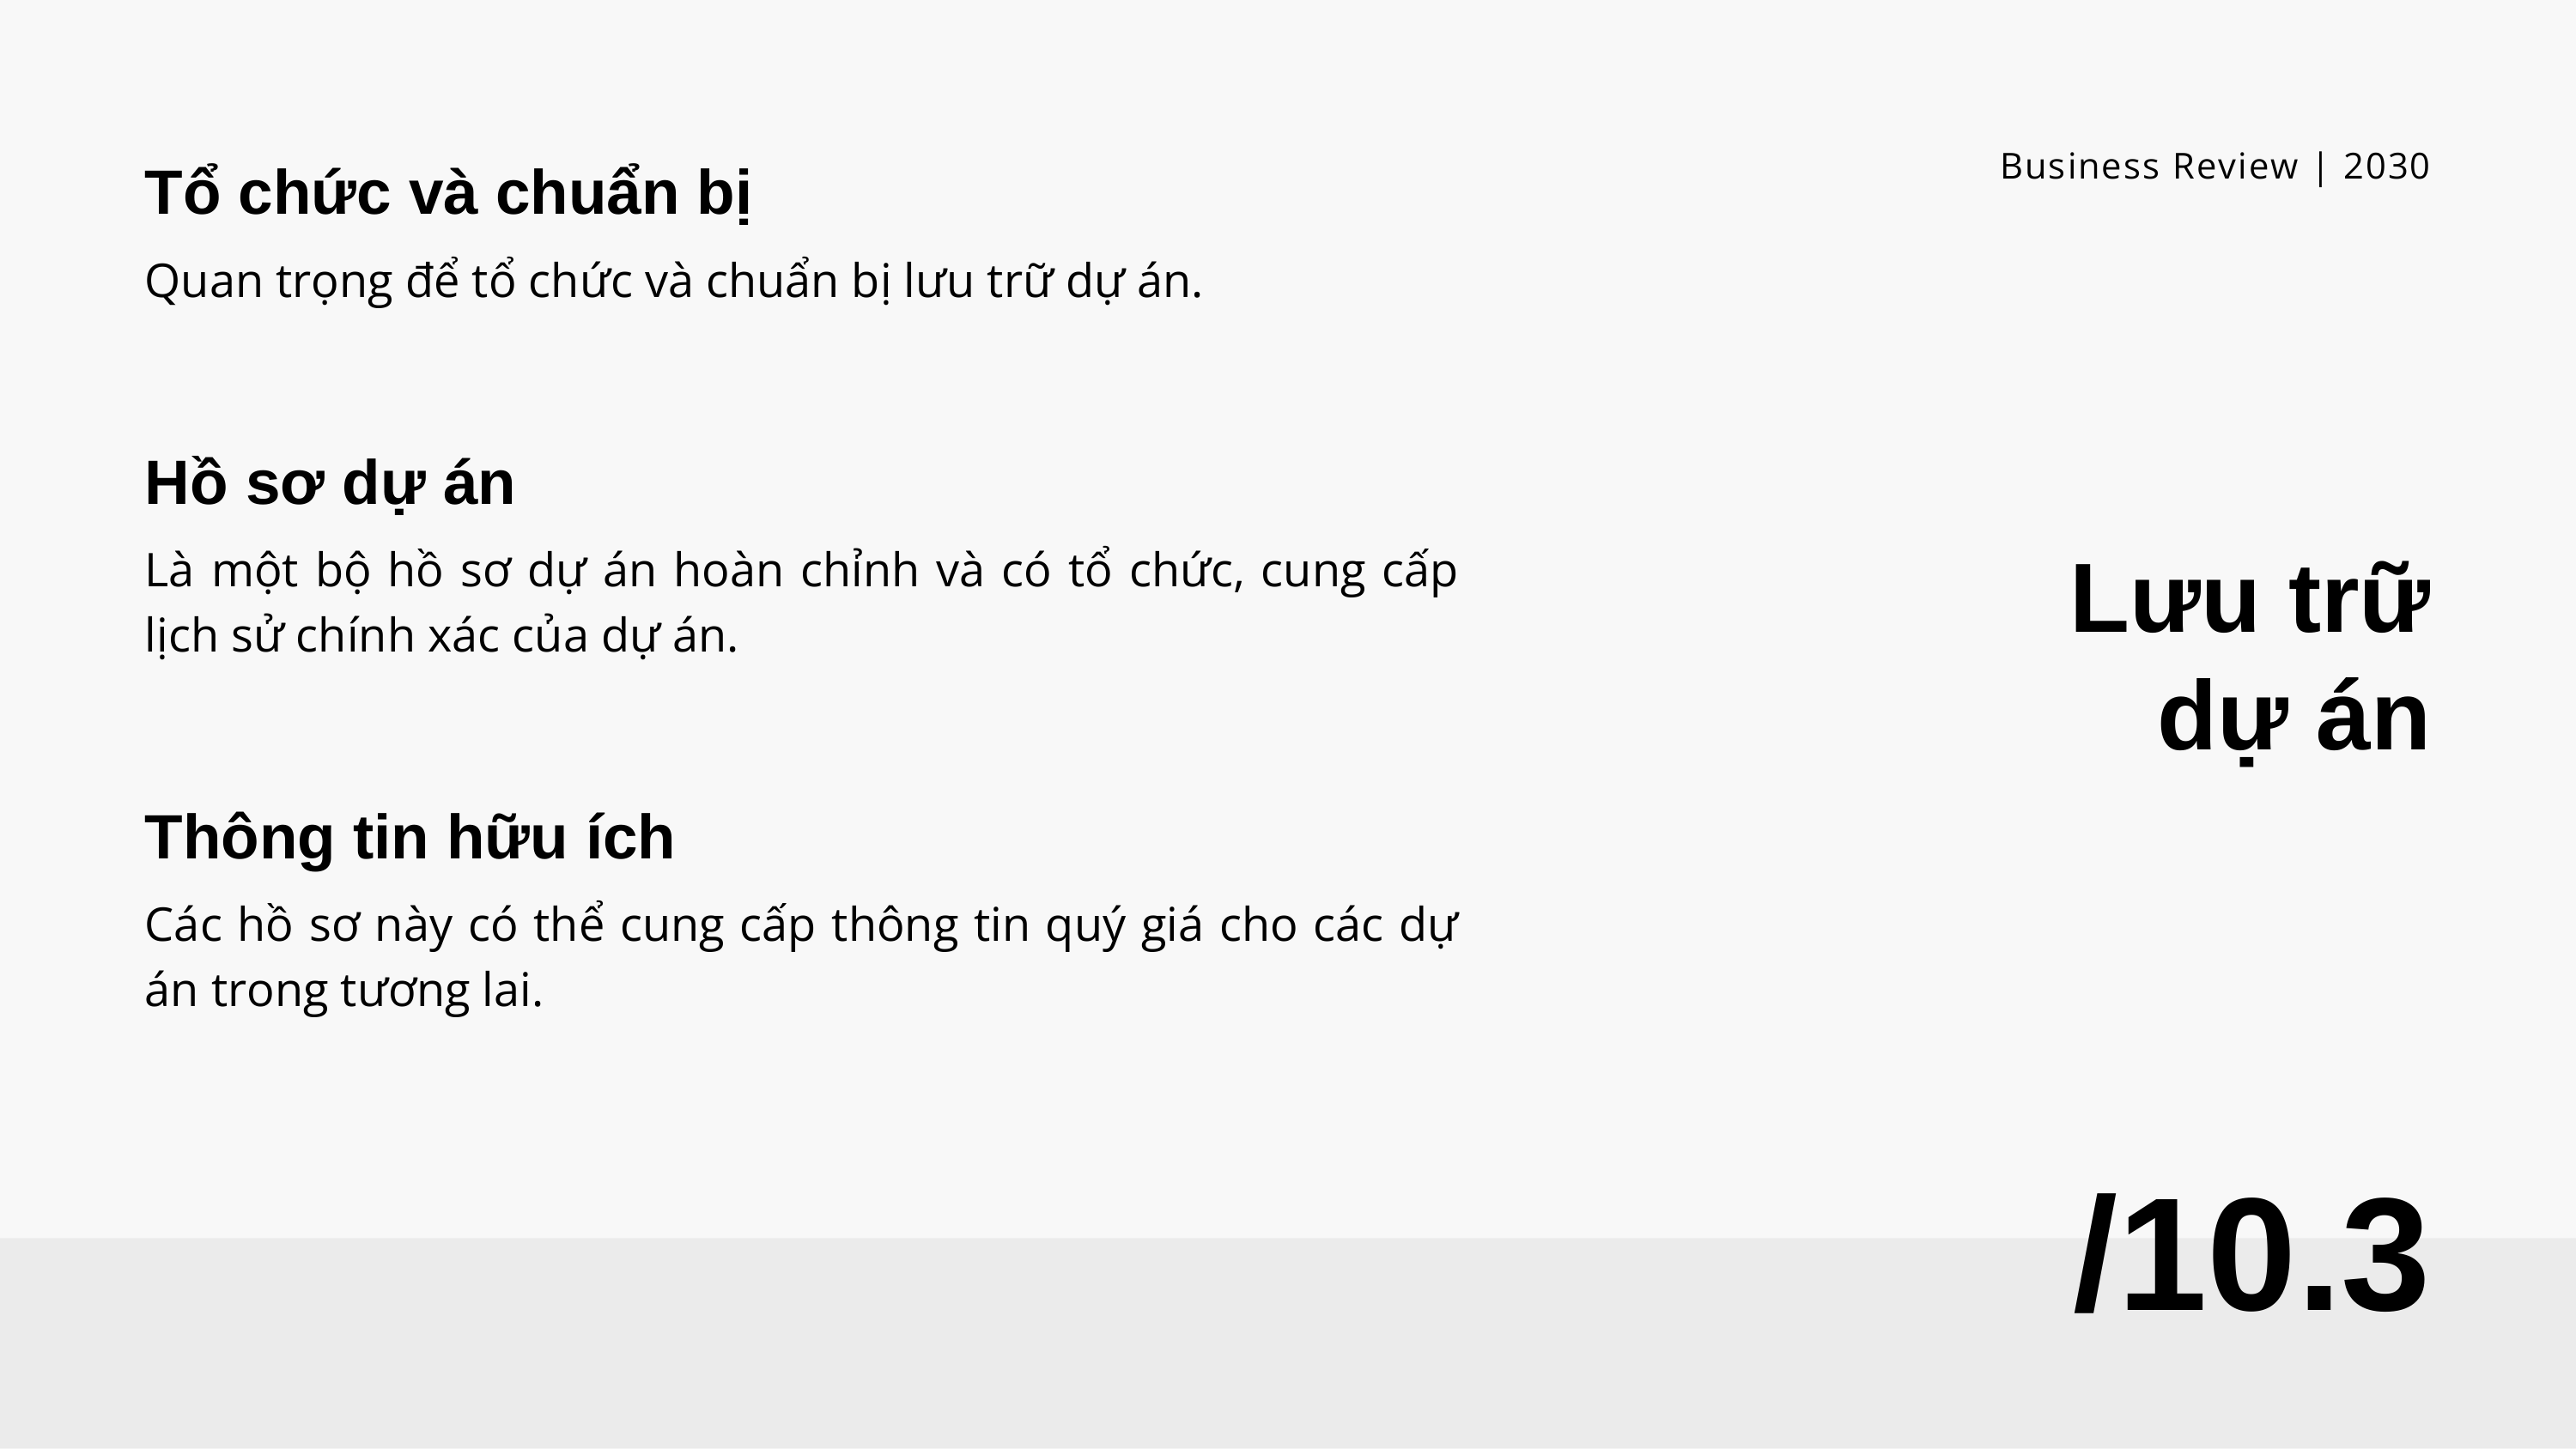

Business Review | 2030
Tổ chức và chuẩn bị
Quan trọng để tổ chức và chuẩn bị lưu trữ dự án.
Hồ sơ dự án
Là một bộ hồ sơ dự án hoàn chỉnh và có tổ chức, cung cấp lịch sử chính xác của dự án.
Thông tin hữu ích
Các hồ sơ này có thể cung cấp thông tin quý giá cho các dự án trong tương lai.
Lưu trữ
dự án
/10.3